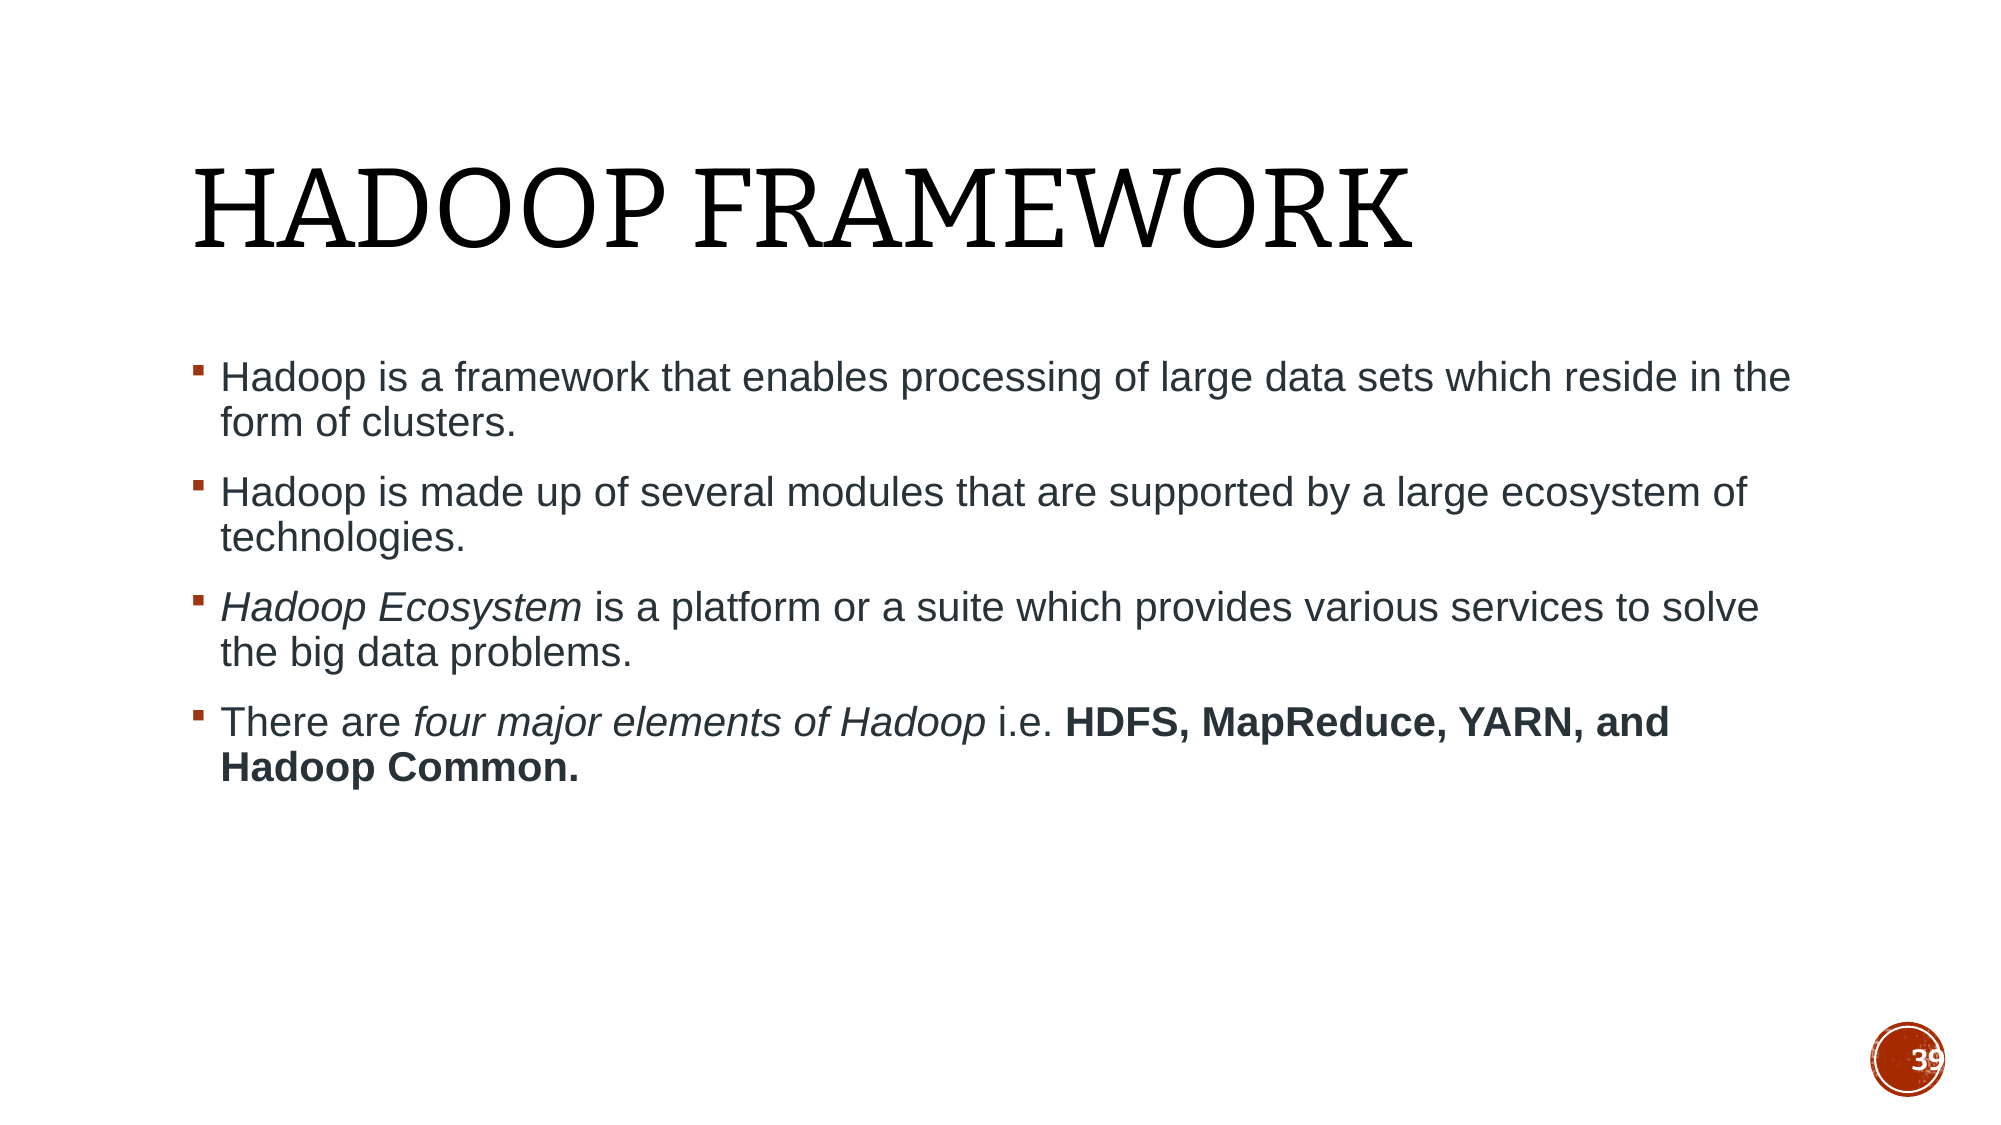

# Hadoop framework
Hadoop is a framework that enables processing of large data sets which reside in the form of clusters.
Hadoop is made up of several modules that are supported by a large ecosystem of technologies.
Hadoop Ecosystem is a platform or a suite which provides various services to solve the big data problems.
There are four major elements of Hadoop i.e. HDFS, MapReduce, YARN, and Hadoop Common.
39